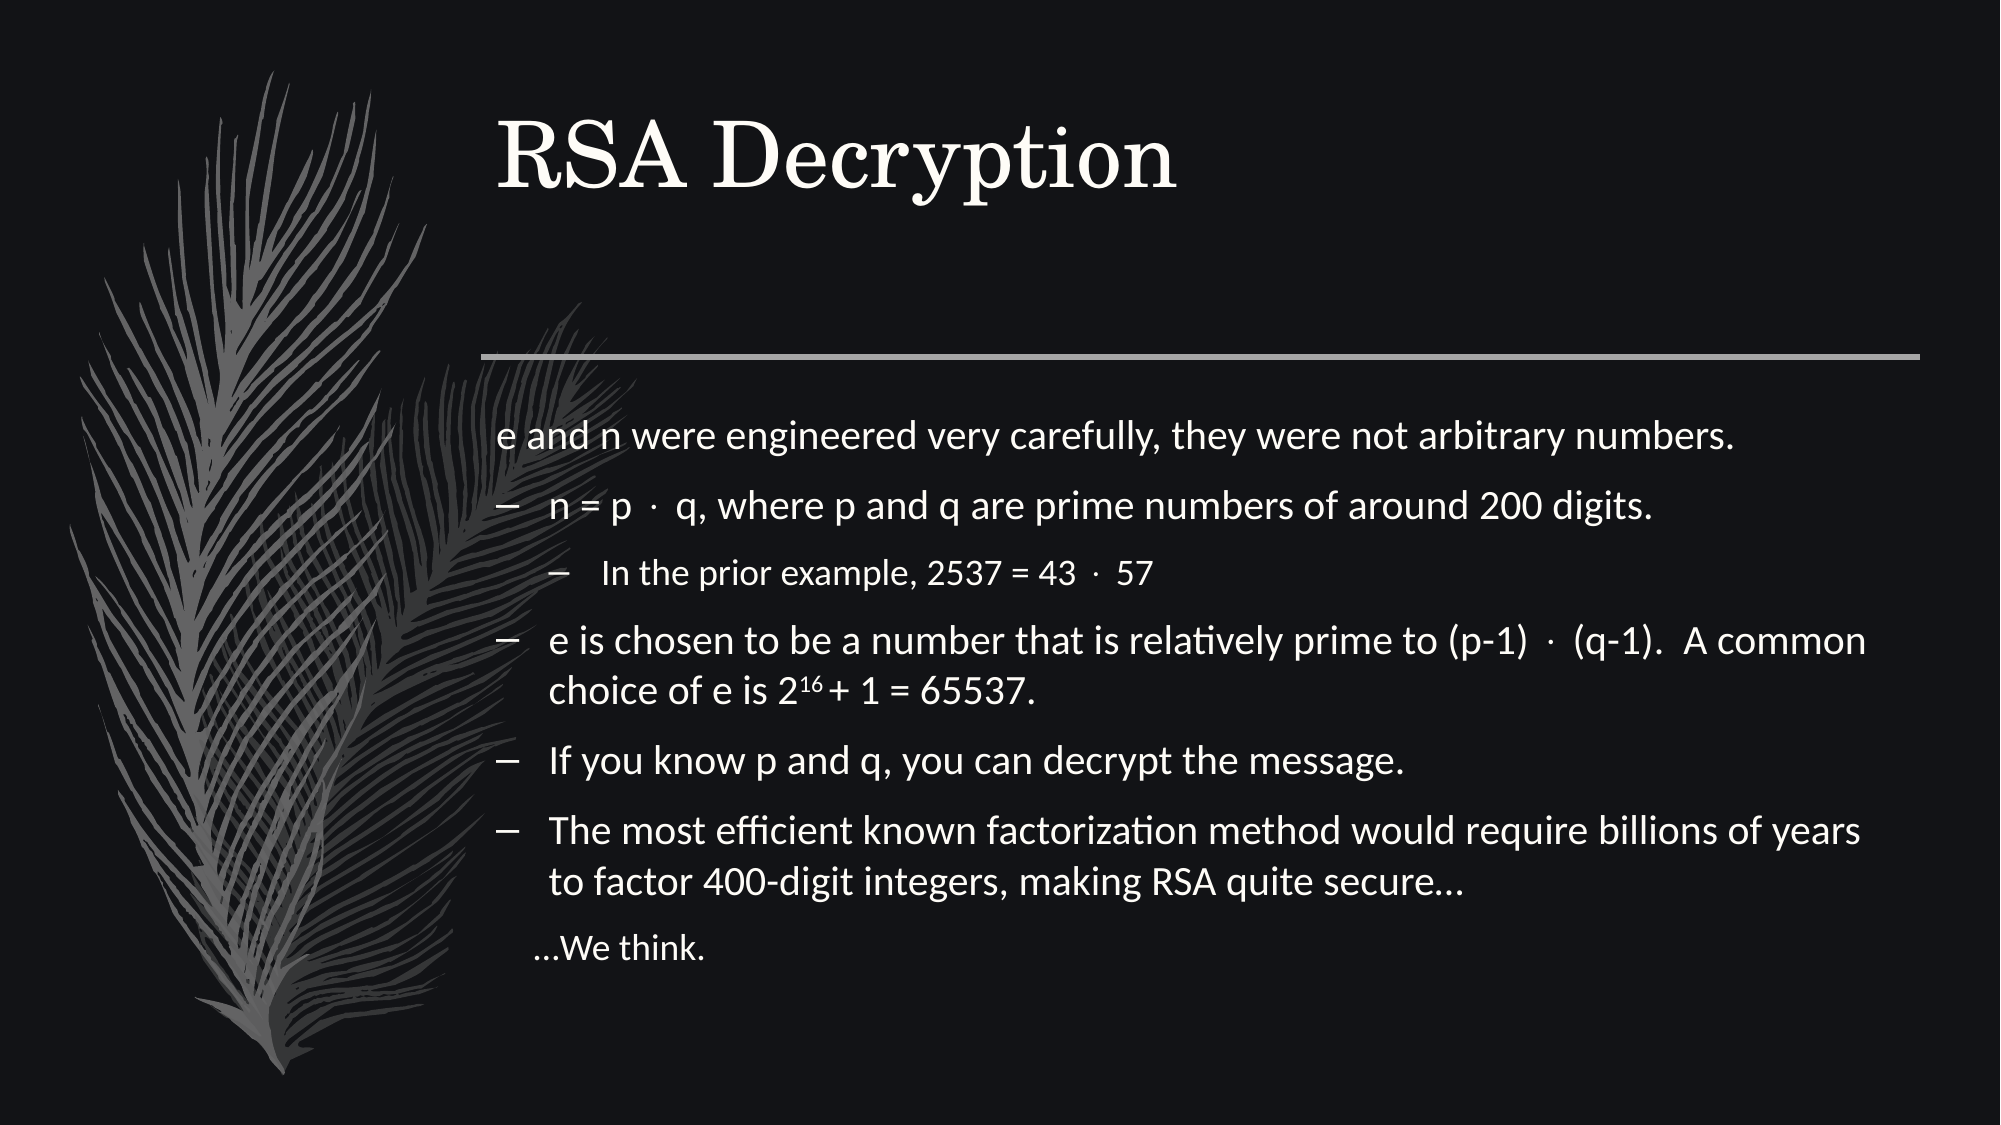

# RSA Decryption
e and n were engineered very carefully, they were not arbitrary numbers.
n = p ⋅ q, where p and q are prime numbers of around 200 digits.
In the prior example, 2537 = 43 ⋅ 57
e is chosen to be a number that is relatively prime to (p-1) ⋅ (q-1).  A common choice of e is 216 + 1 = 65537.
If you know p and q, you can decrypt the message.
The most efficient known factorization method would require billions of years to factor 400-digit integers, making RSA quite secure…
…We think.